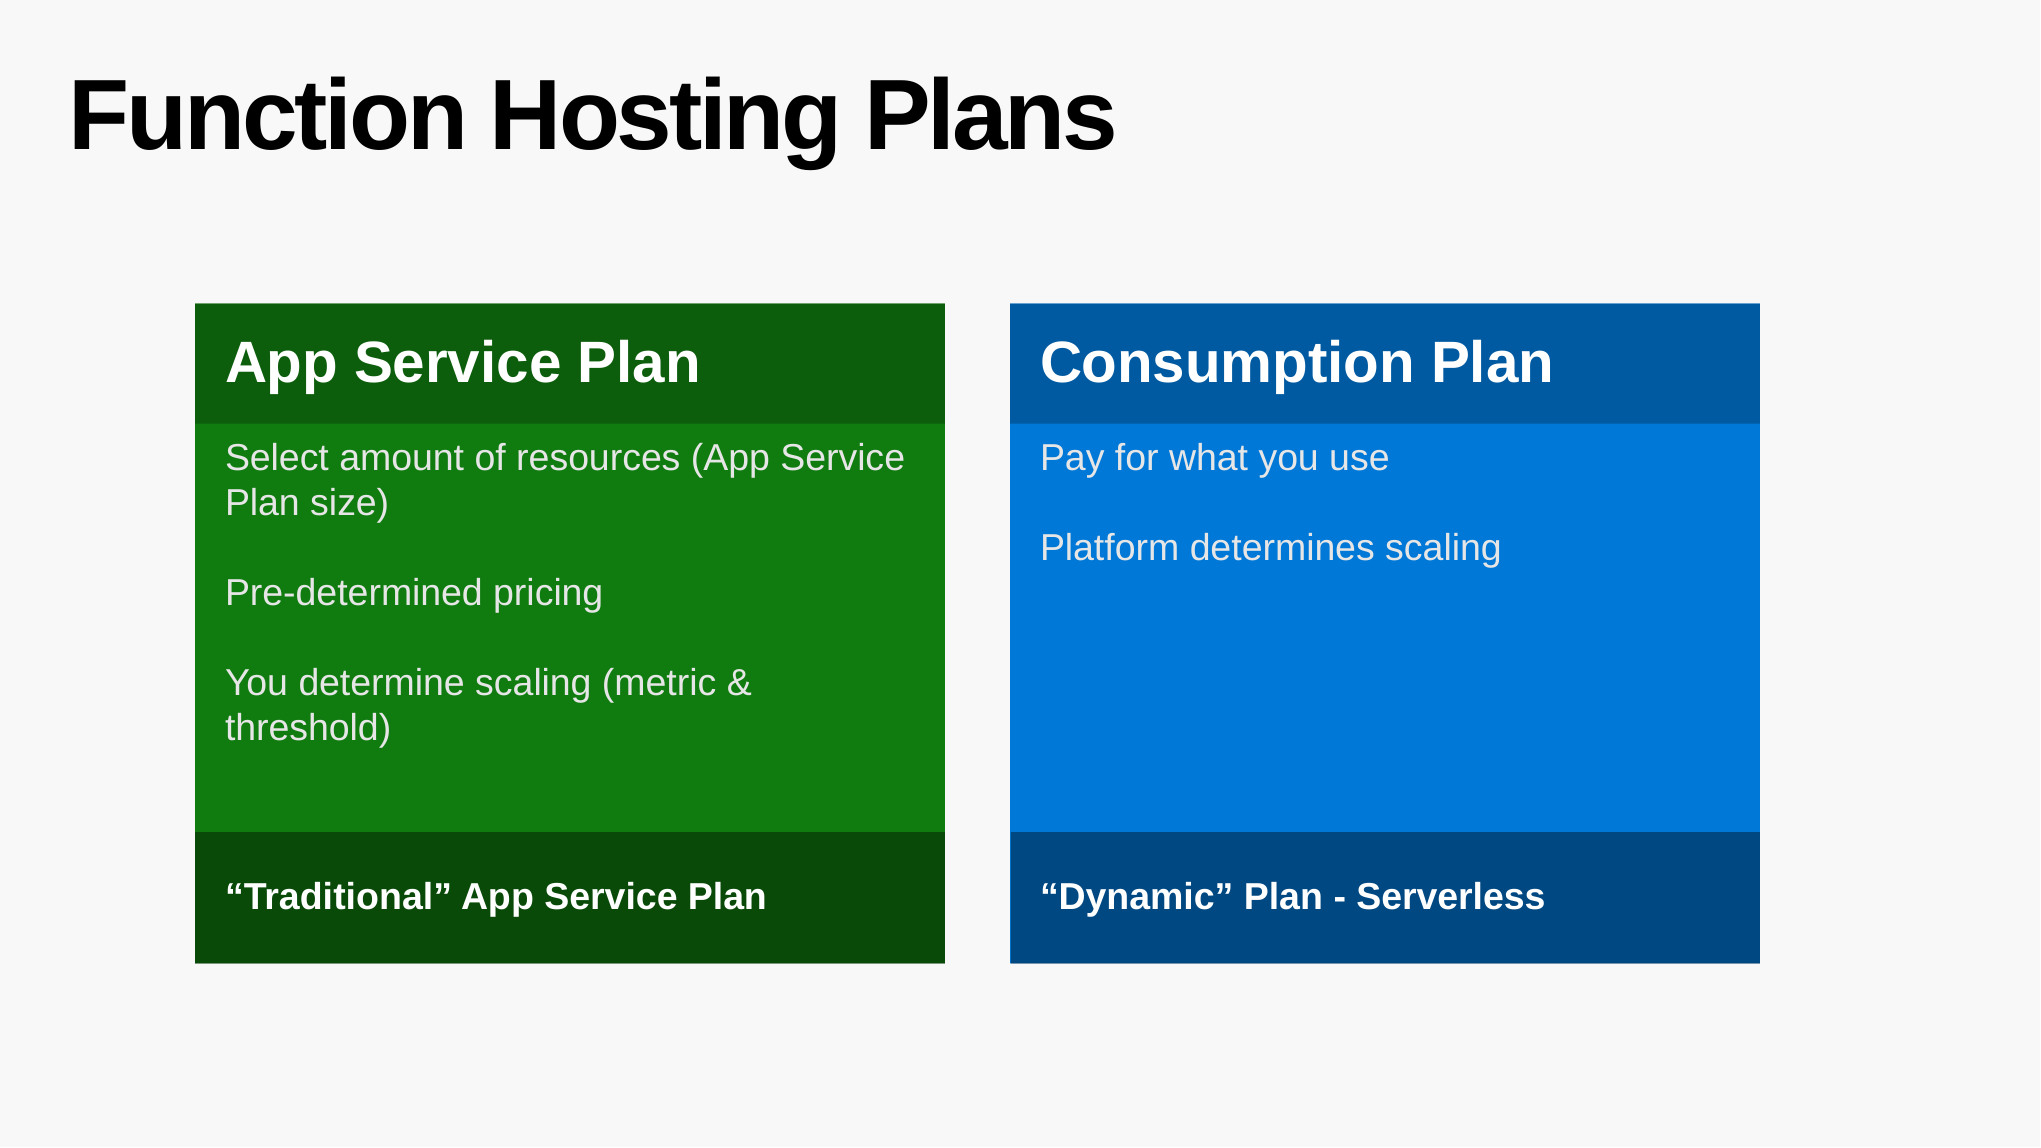

# Function Hosting Plans
App Service Plan

Select amount of resources (App Service Plan size)

Pre-determined pricing

You determine scaling (metric & threshold)
Consumption Plan

Pay for what you use

Platform determines scaling

“Traditional” App Service Plan

“Dynamic” Plan - Serverless